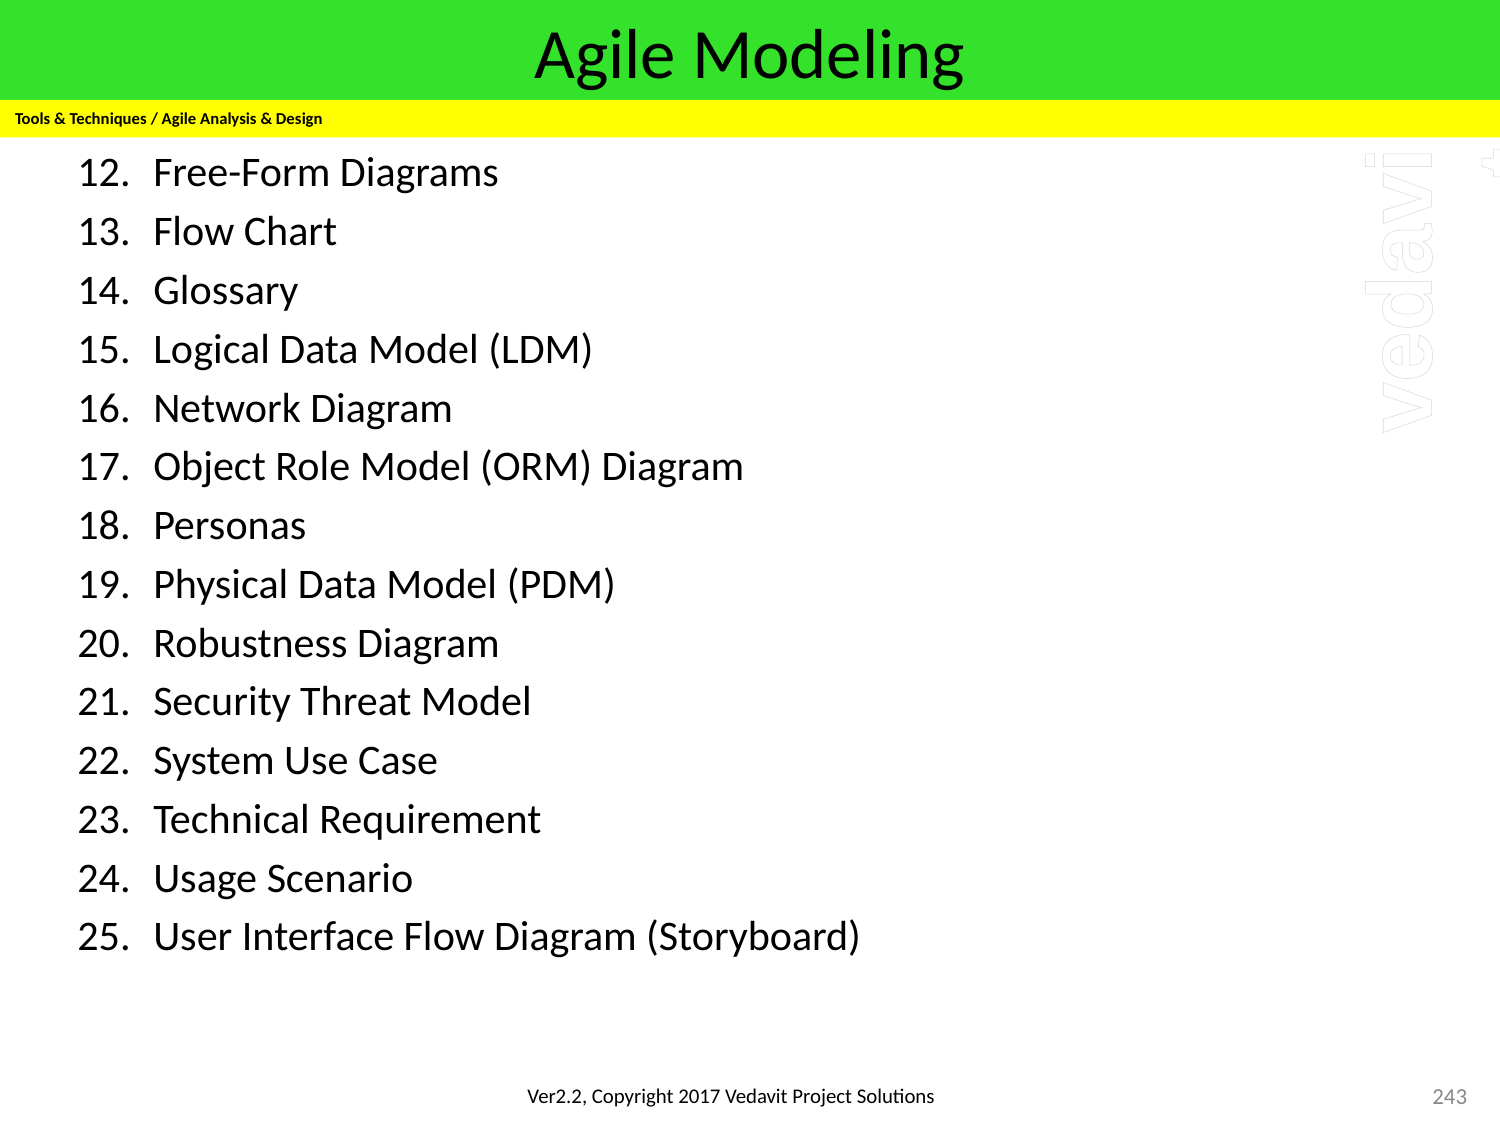

# Agile Modeling
Tools & Techniques / Agile Analysis & Design

Free-Form Diagrams
Flow Chart
Glossary
Logical Data Model (LDM)
Network Diagram
Object Role Model (ORM) Diagram
Personas
Physical Data Model (PDM)
Robustness Diagram
Security Threat Model
System Use Case
Technical Requirement
Usage Scenario
User Interface Flow Diagram (Storyboard)
243